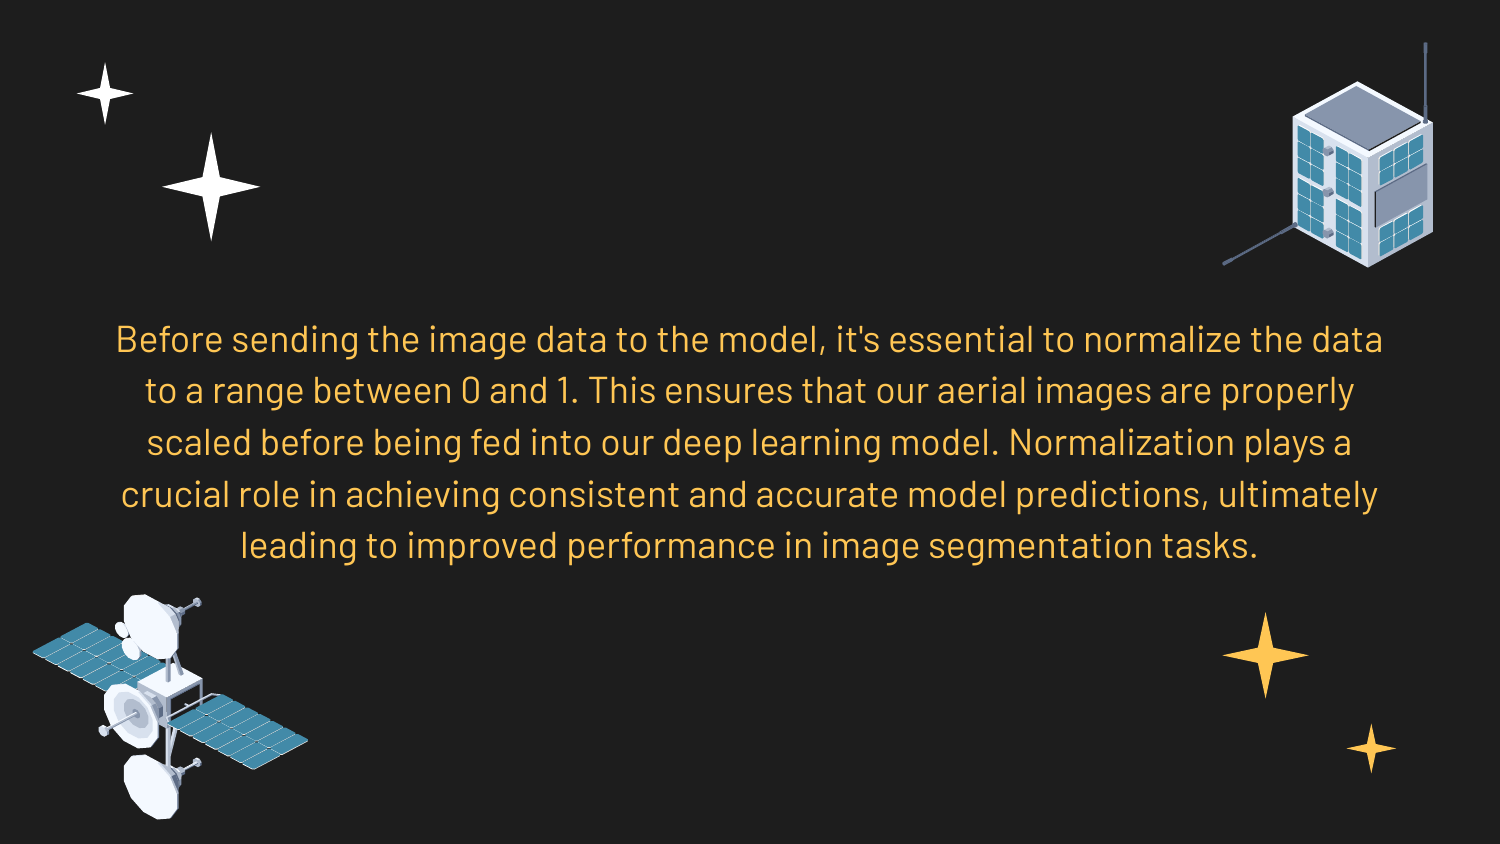

#
Before sending the image data to the model, it's essential to normalize the data to a range between 0 and 1. This ensures that our aerial images are properly scaled before being fed into our deep learning model. Normalization plays a crucial role in achieving consistent and accurate model predictions, ultimately leading to improved performance in image segmentation tasks.